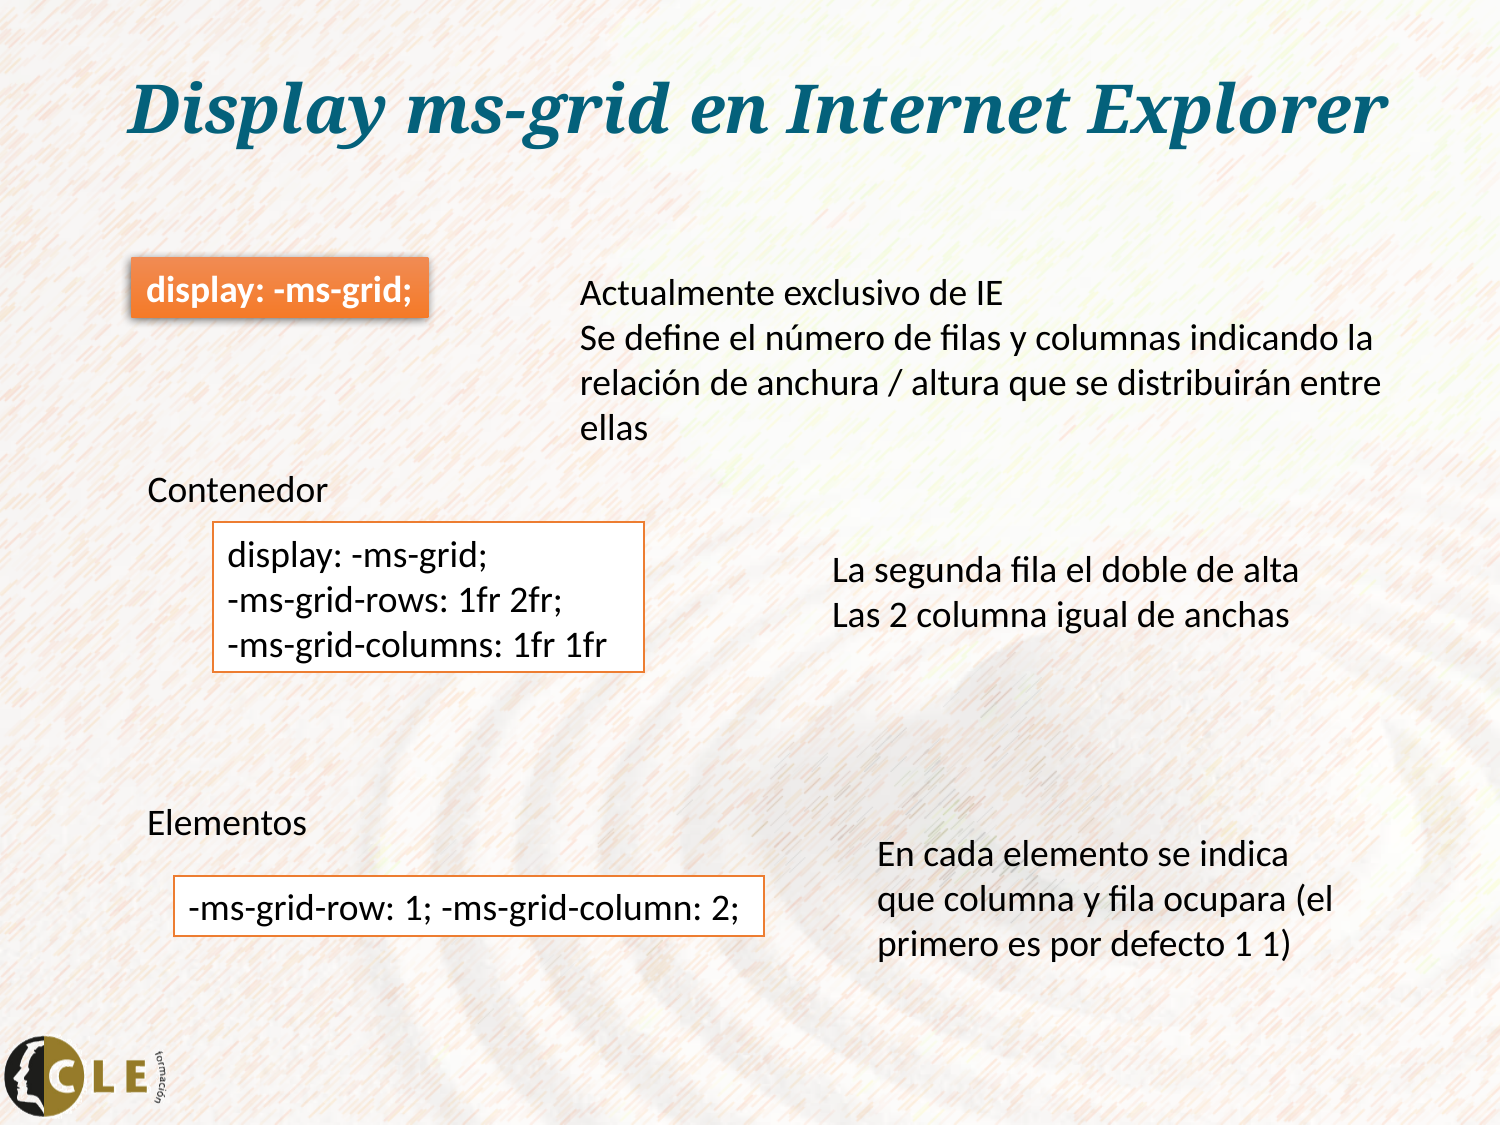

# Display ms-grid en Internet Explorer
display: -ms-grid;
Actualmente exclusivo de IE
Se define el número de filas y columnas indicando la relación de anchura / altura que se distribuirán entre ellas
Contenedor
display: -ms-grid;
-ms-grid-rows: 1fr 2fr;
-ms-grid-columns: 1fr 1fr
La segunda fila el doble de alta
Las 2 columna igual de anchas
Elementos
En cada elemento se indica que columna y fila ocupara (el primero es por defecto 1 1)
-ms-grid-row: 1; -ms-grid-column: 2;